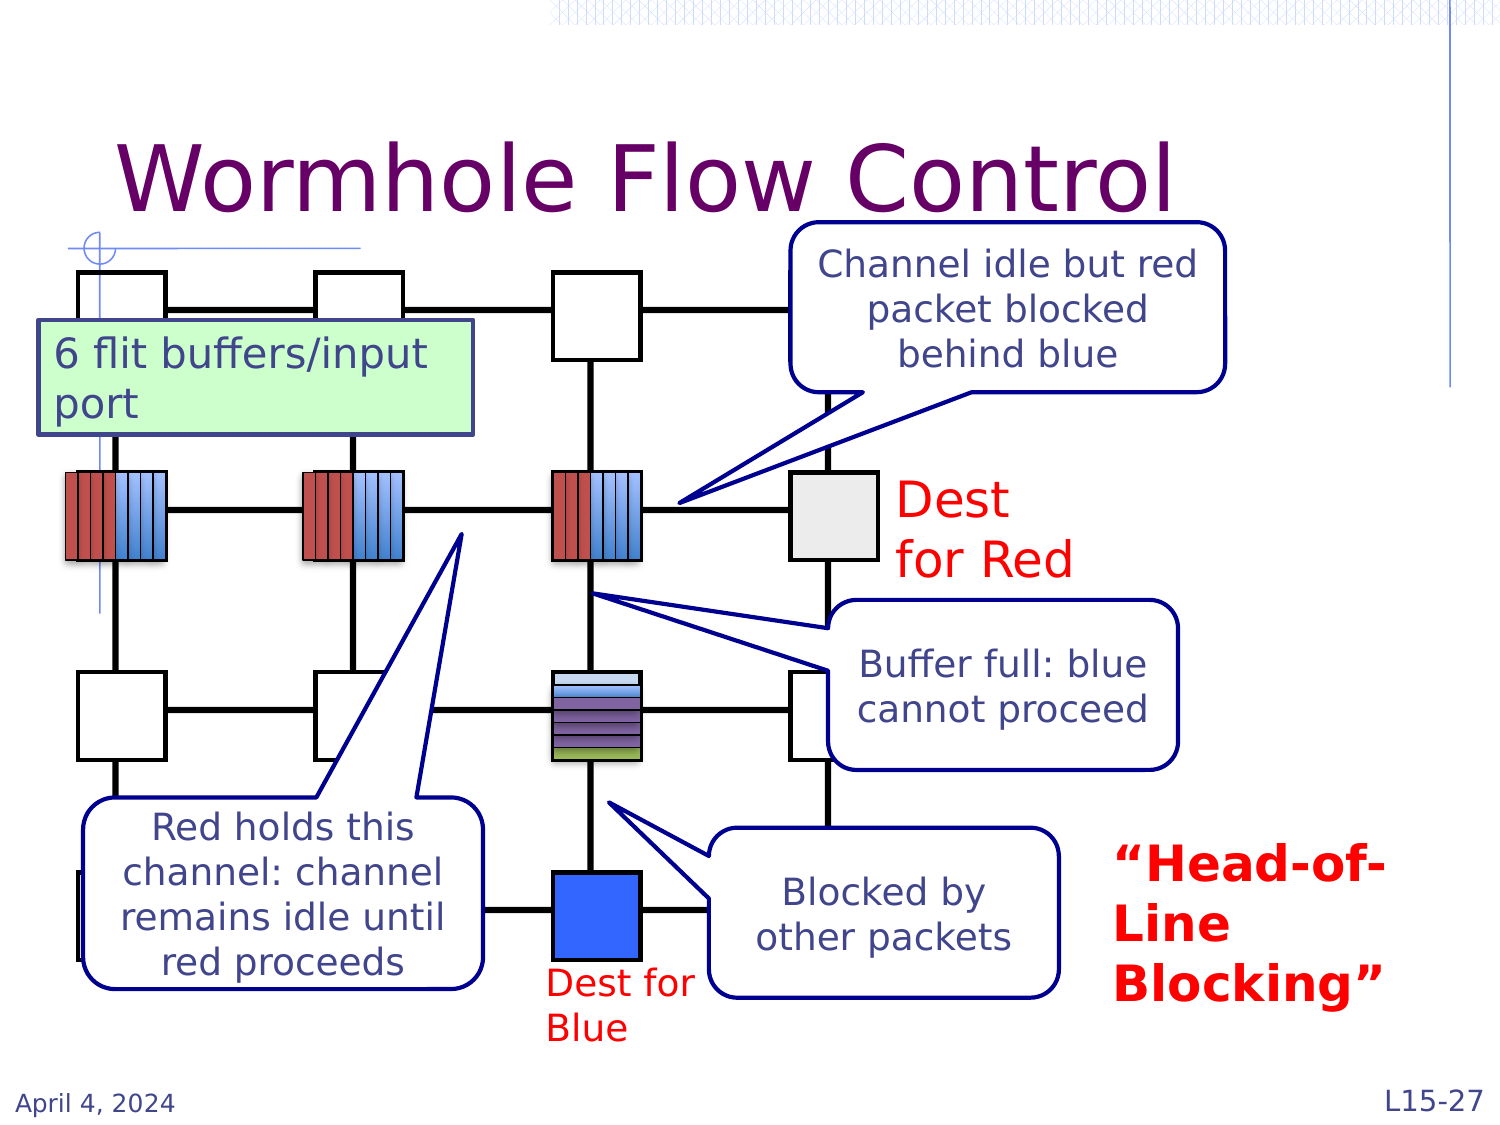

# Wormhole Flow Control
Channel idle but red packet blocked behind blue

6 flit buffers/input port

Dest for Red

Buffer full: blue cannot proceed

Red holds this channel: channel remains idle until red proceeds
“Head-of-Line Blocking”
Blocked by other packets

Dest for Blue
April 4, 2024
L15-27